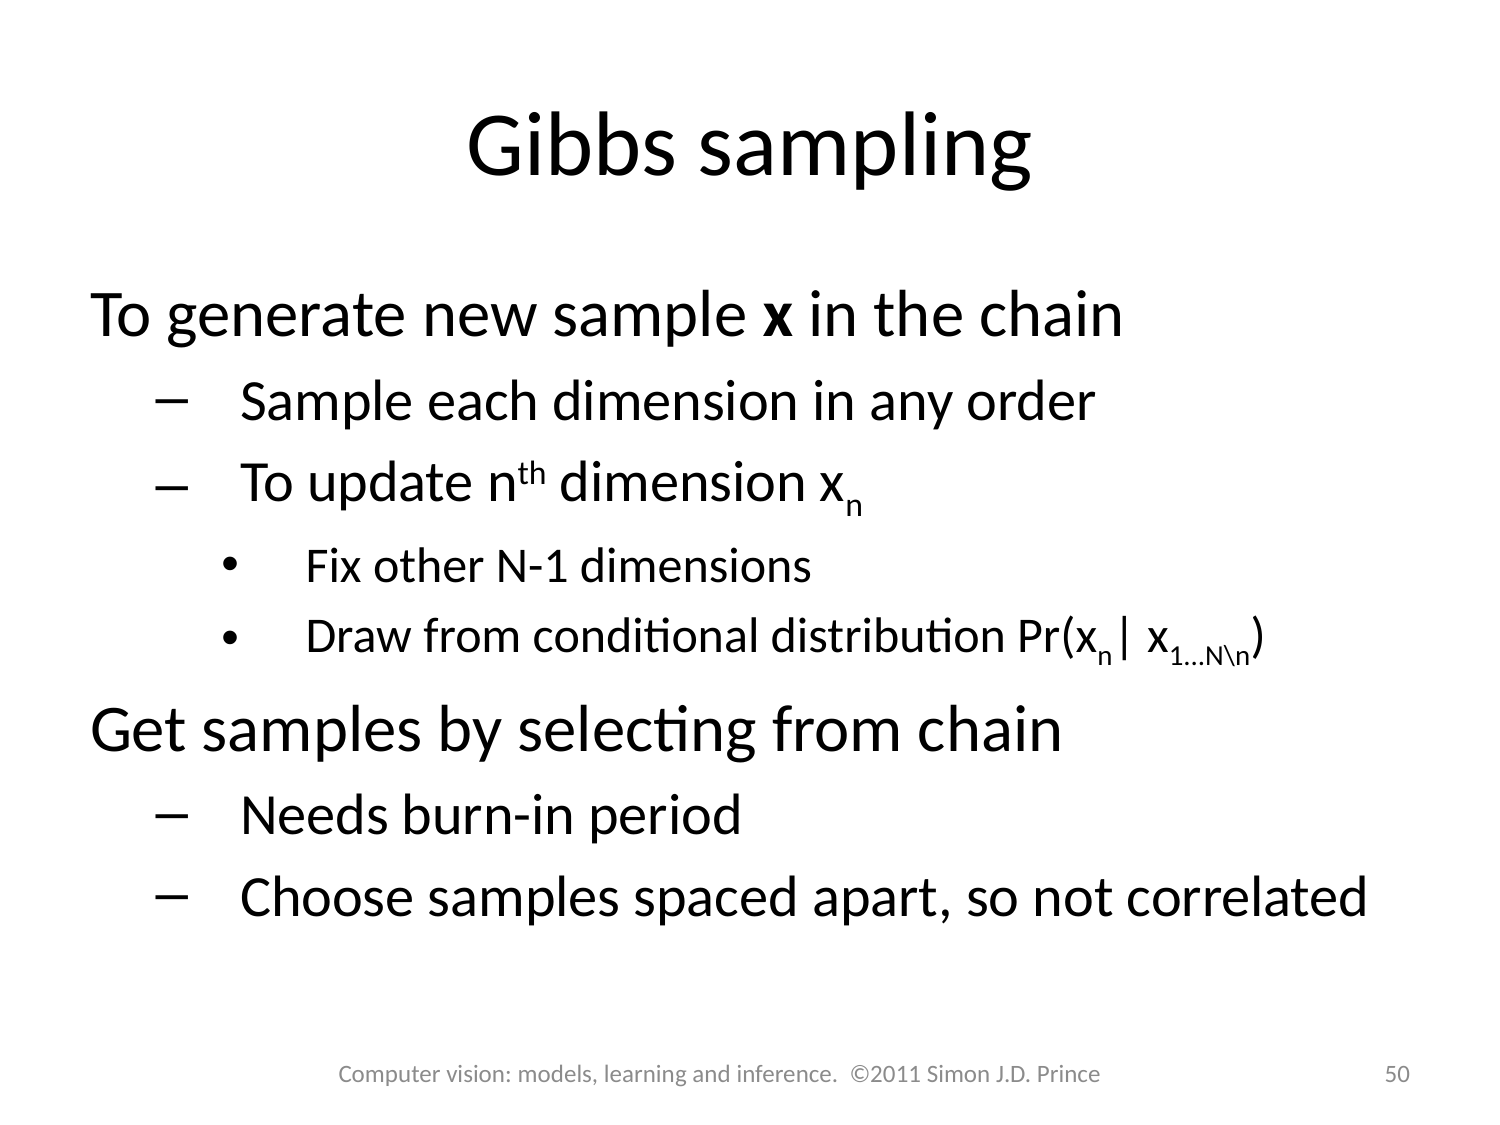

Gibbs sampling
To generate new sample x in the chain
Sample each dimension in any order
To update nth dimension xn
Fix other N-1 dimensions
Draw from conditional distribution Pr(xn| x1...N\n)
Get samples by selecting from chain
Needs burn-in period
Choose samples spaced apart, so not correlated
Computer vision: models, learning and inference.  ©2011 Simon J.D. Prince
50